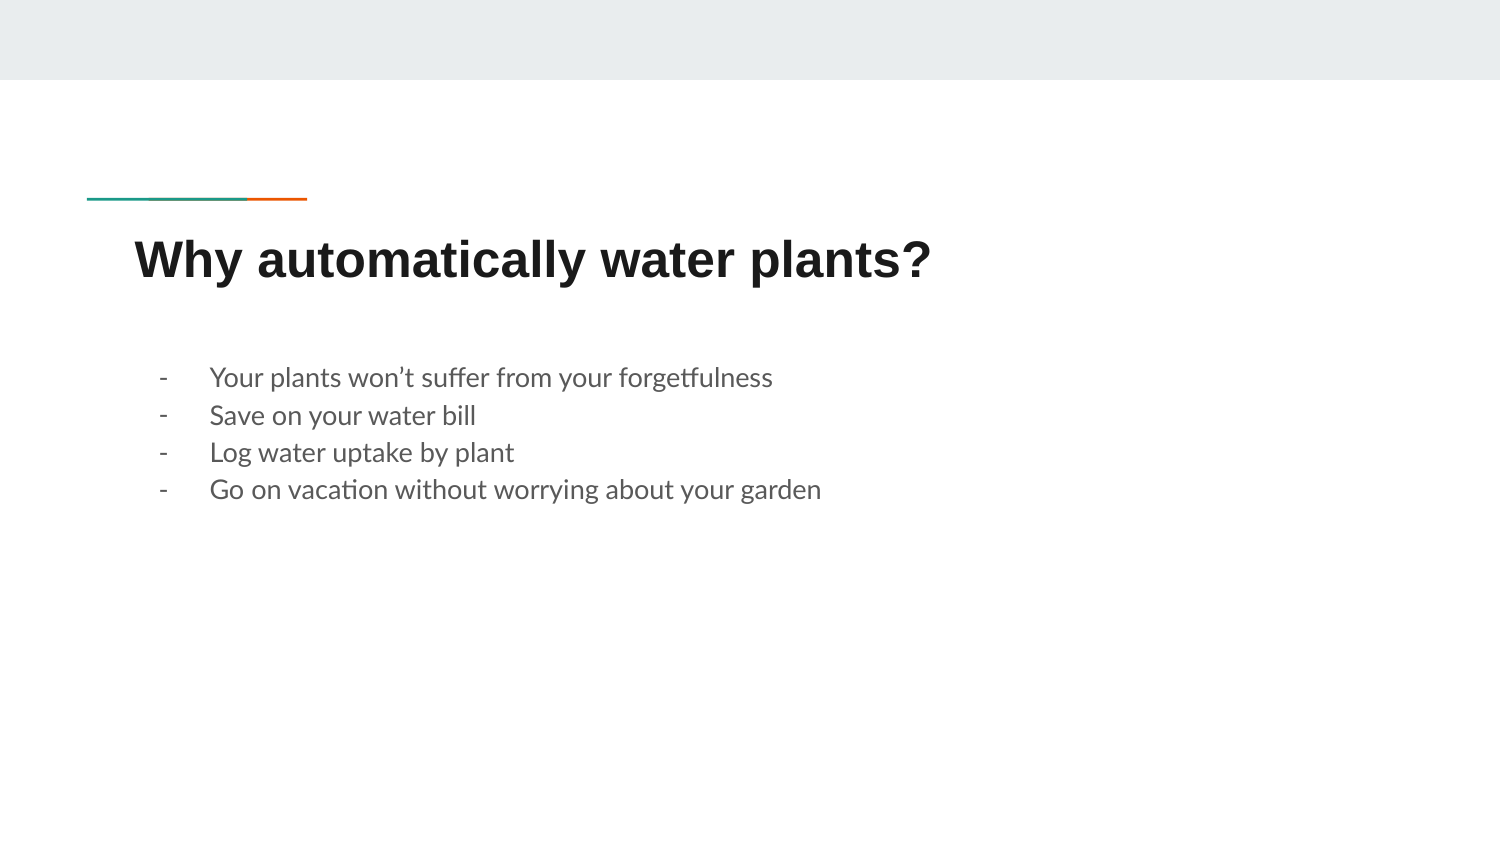

# Why automatically water plants?

Your plants won’t suffer from your forgetfulness
Save on your water bill
Log water uptake by plant
Go on vacation without worrying about your garden